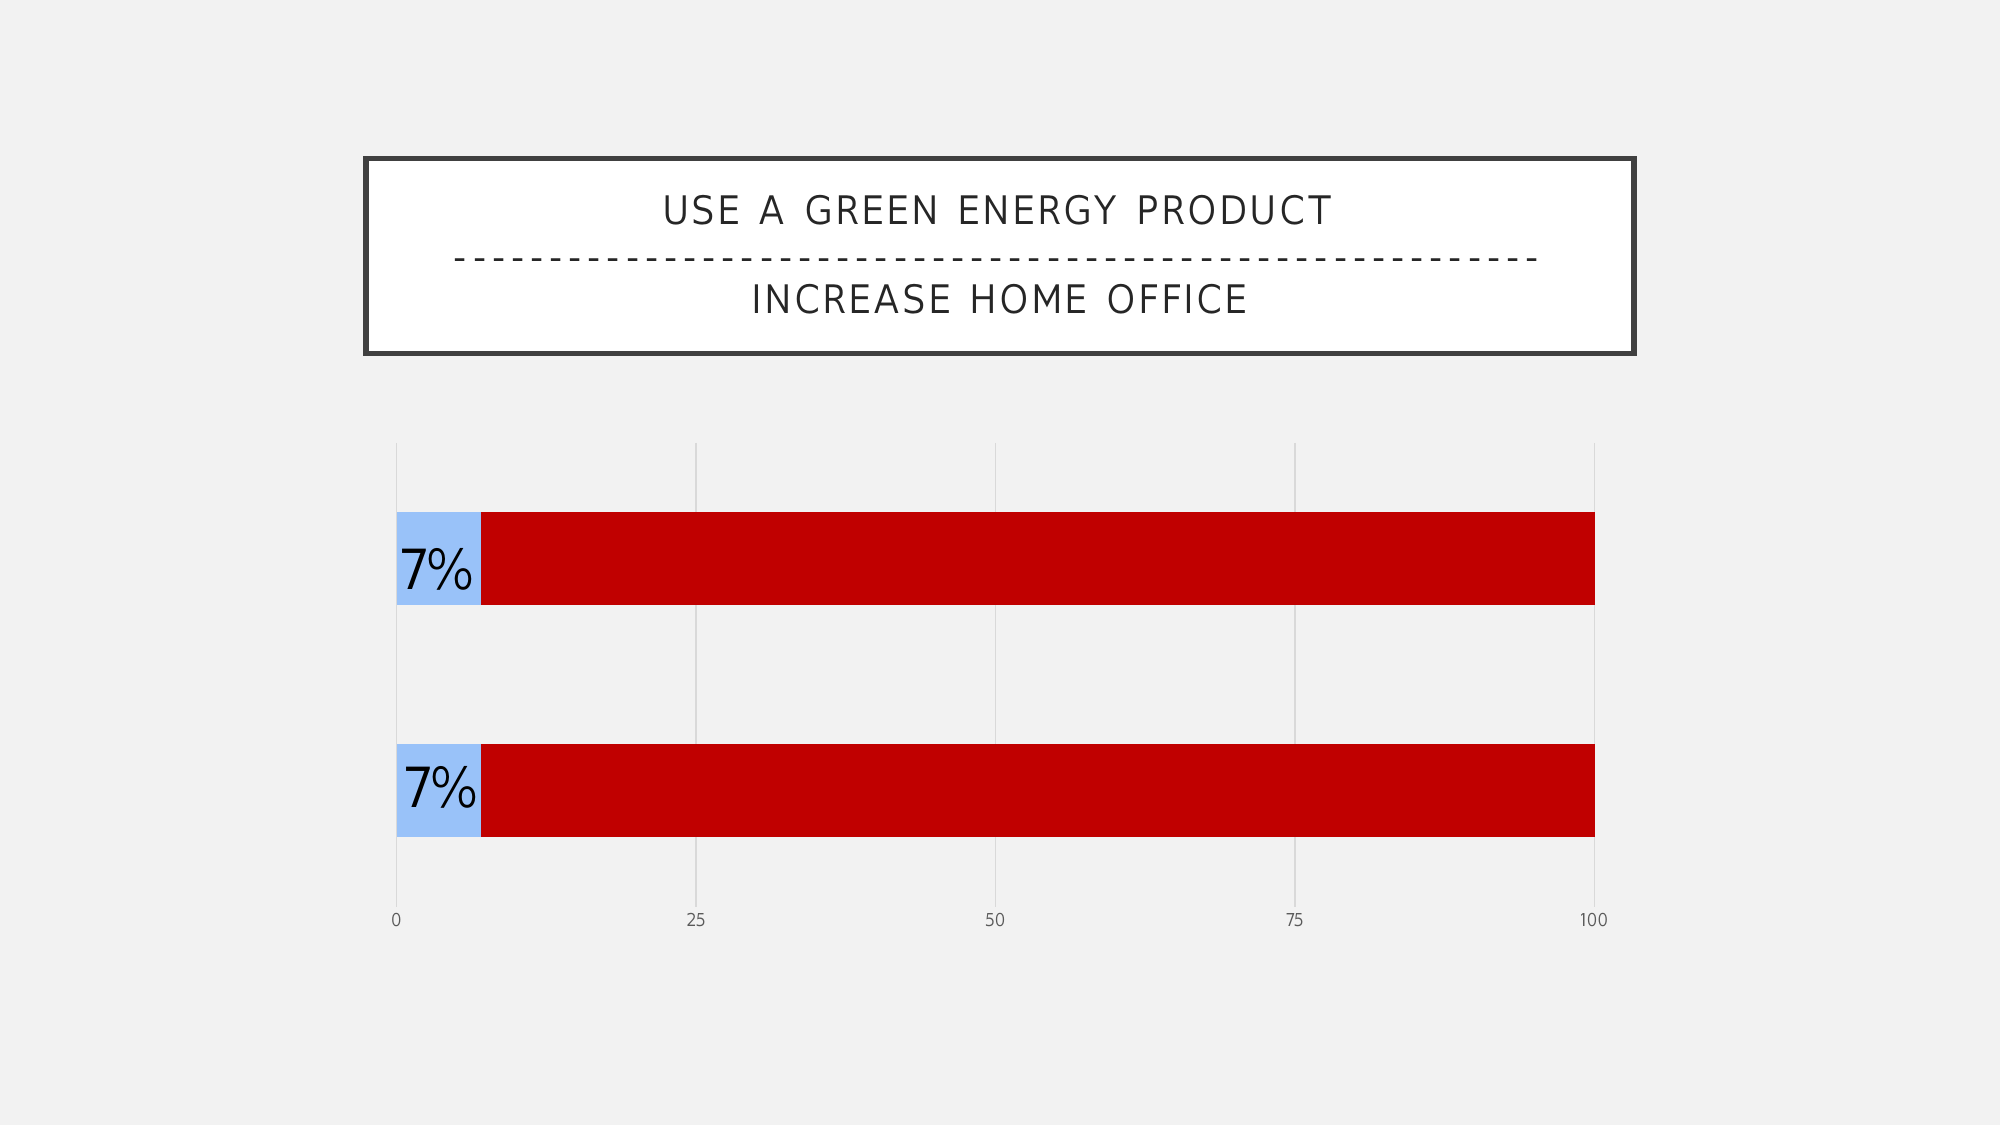

# Use a green energy product --------------------------------------------------------- increase home office

### Chart

| Category |  |  |
|---|---|---|
7%
7%